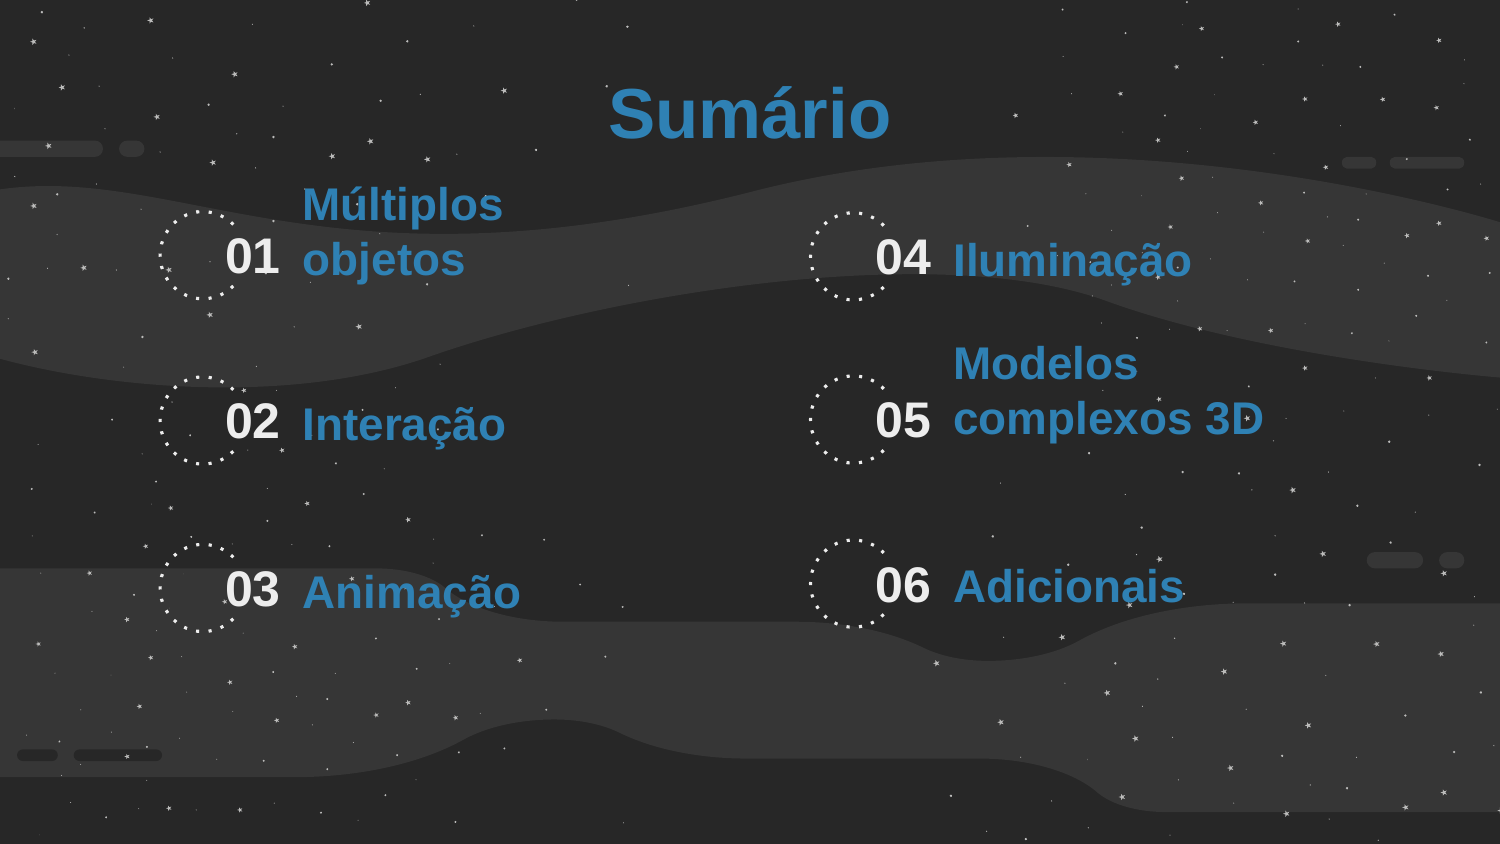

# Sumário
01
04

Múltiplos objetos

Iluminação
Modelos complexos 3D
05
02

Interação
06
Adicionais

03

Animação